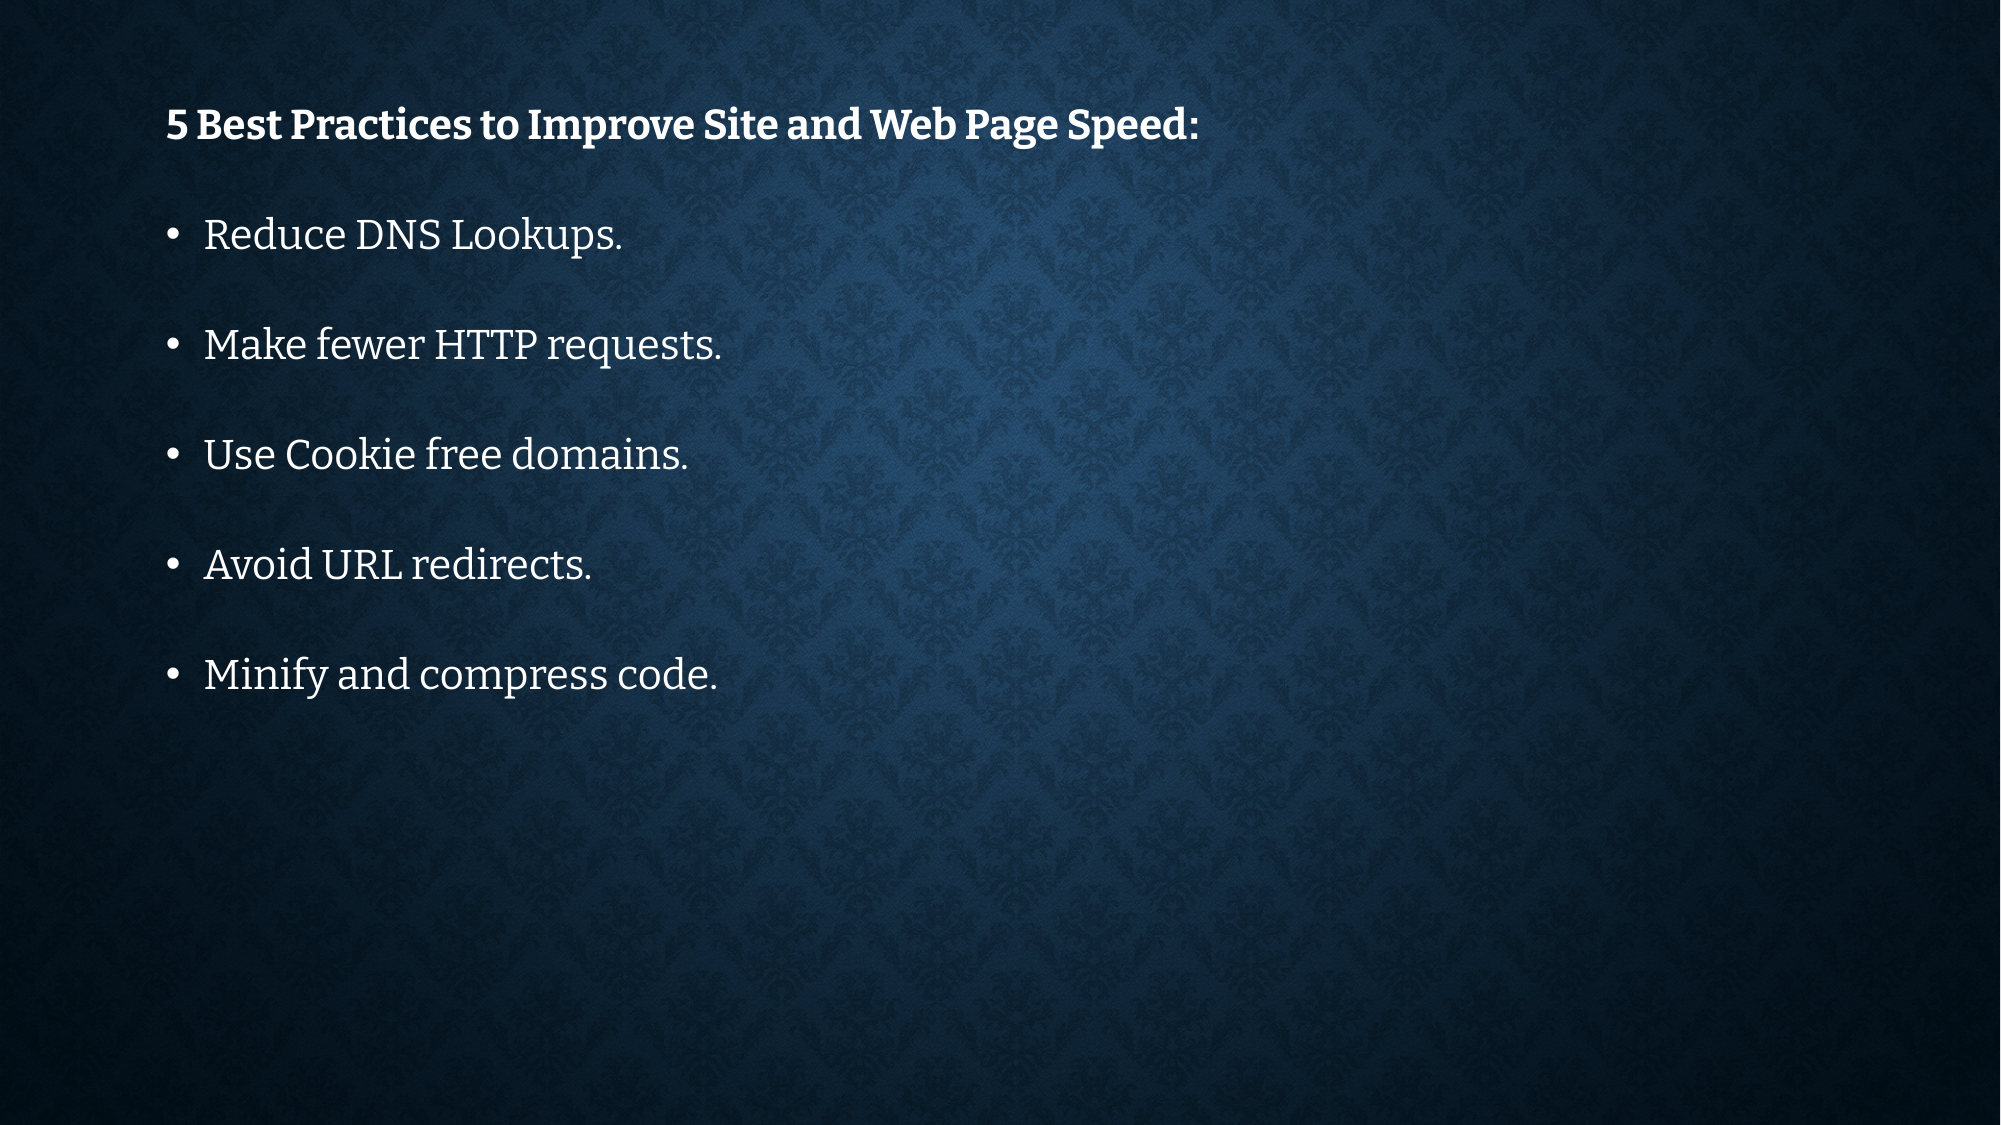

5 Best Practices to Improve Site and Web Page Speed:
Reduce DNS Lookups.
Make fewer HTTP requests.
Use Cookie free domains.
Avoid URL redirects.
Minify and compress code.